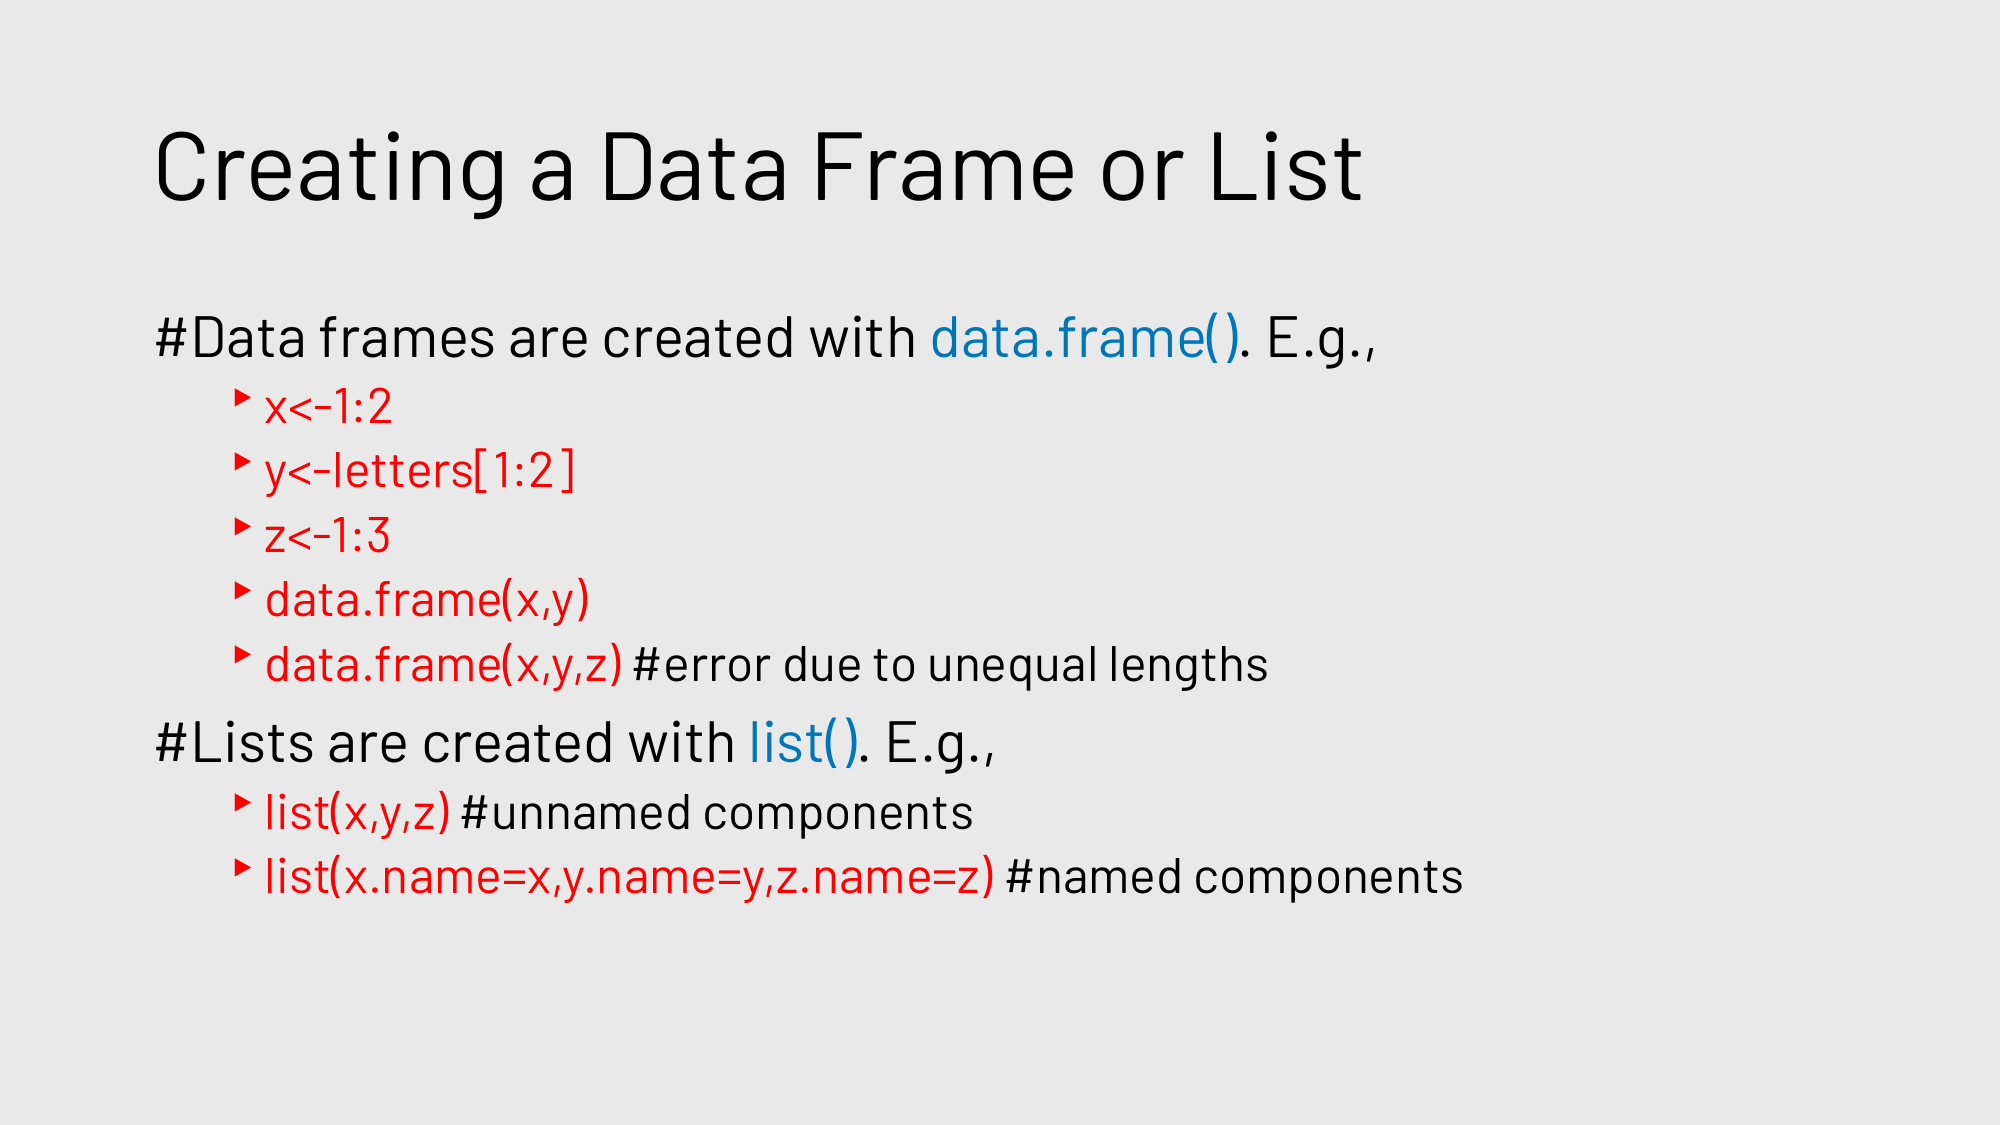

# Creating a Data Frame or List
#Data frames are created with data.frame(). E.g.,
x<-1:2
y<-letters[1:2]
z<-1:3
data.frame(x,y)
data.frame(x,y,z) #error due to unequal lengths
#Lists are created with list(). E.g.,
list(x,y,z) #unnamed components
list(x.name=x,y.name=y,z.name=z) #named components